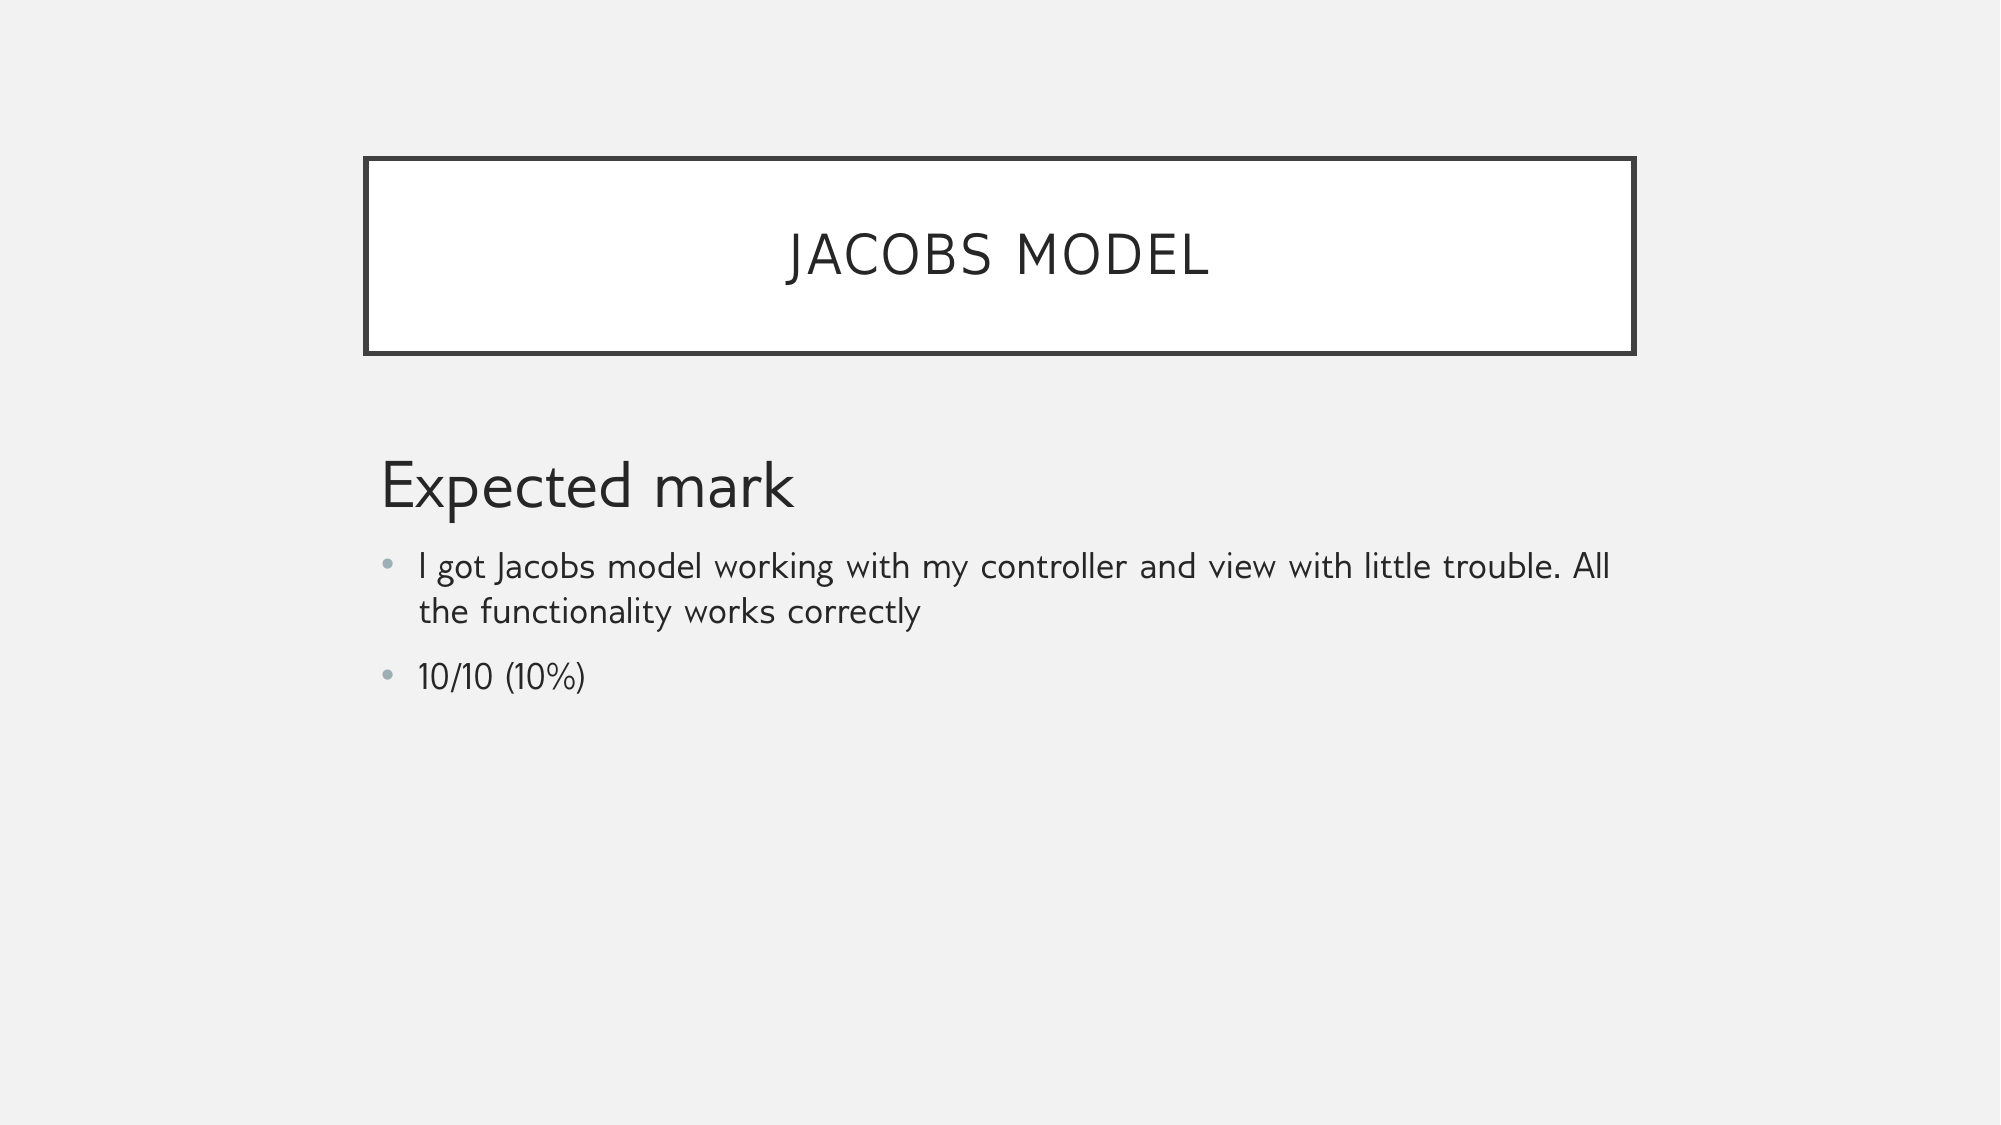

# Jacobs Model
Expected mark
I got Jacobs model working with my controller and view with little trouble. All the functionality works correctly
10/10 (10%)